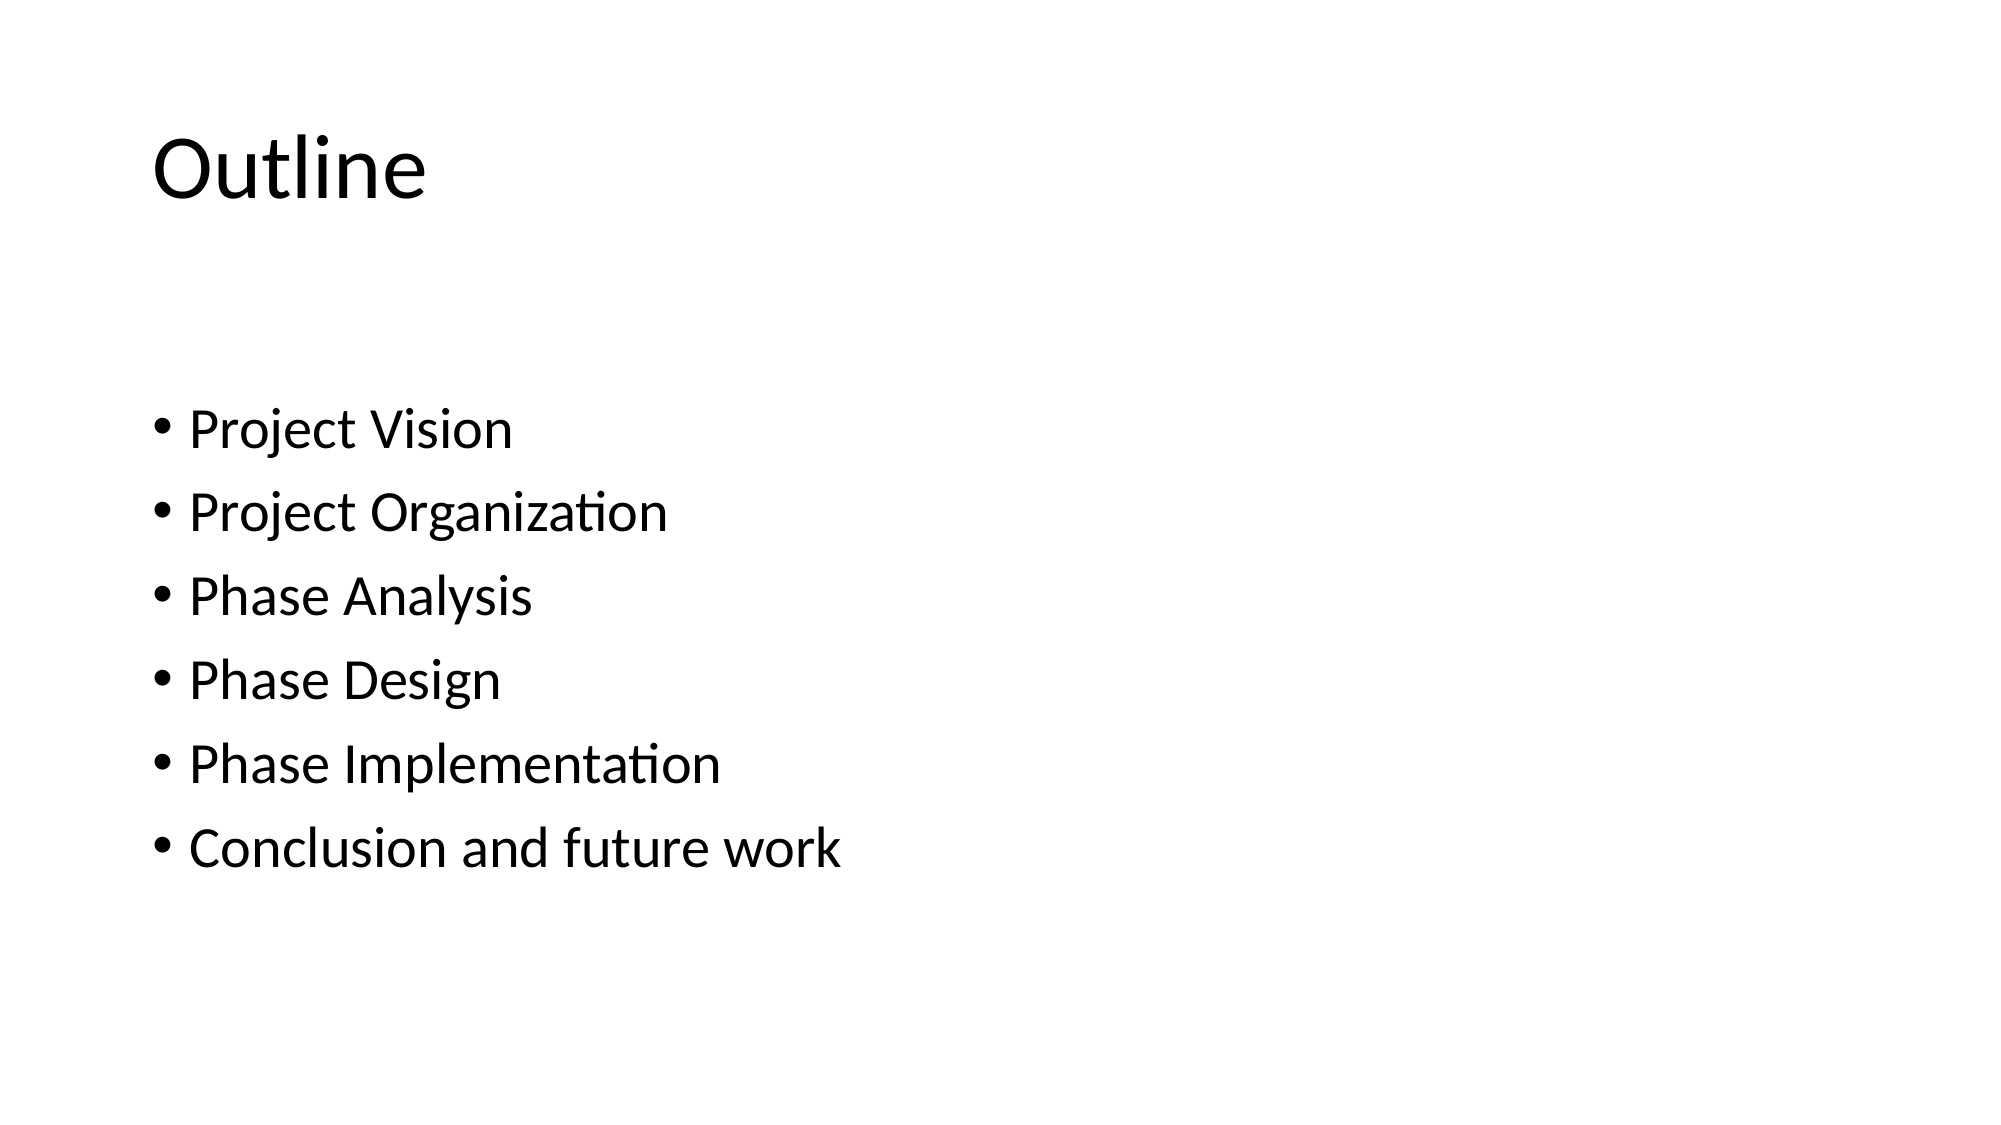

# Outline

Project Vision
Project Organization
Phase Analysis
Phase Design
Phase Implementation
Conclusion and future work